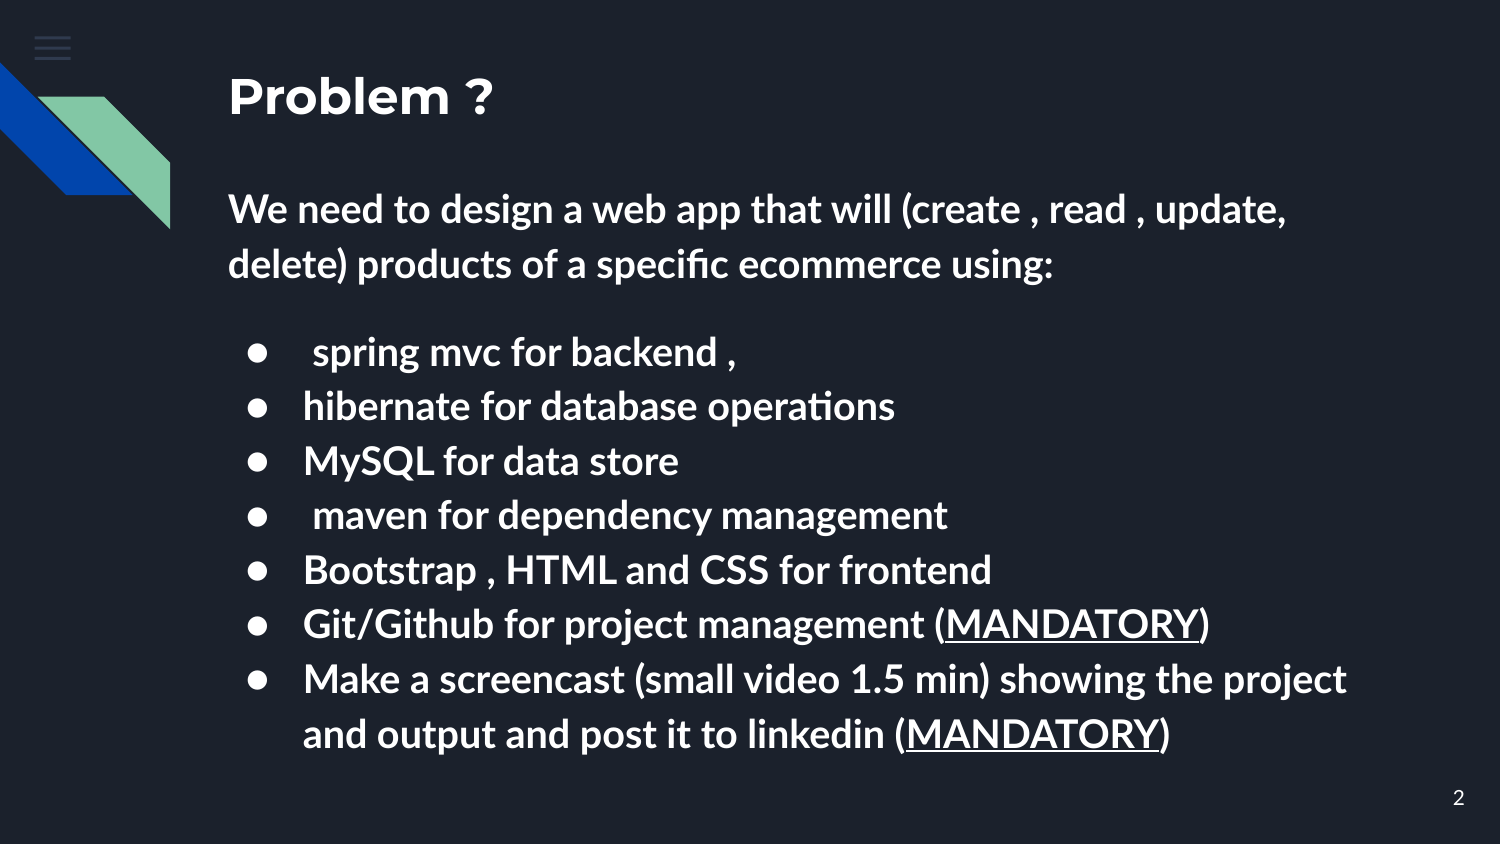

# Problem ?
We need to design a web app that will (create , read , update, delete) products of a specific ecommerce using:
 spring mvc for backend ,
hibernate for database operations
MySQL for data store
 maven for dependency management
Bootstrap , HTML and CSS for frontend
Git/Github for project management (MANDATORY)
Make a screencast (small video 1.5 min) showing the project and output and post it to linkedin (MANDATORY)
2